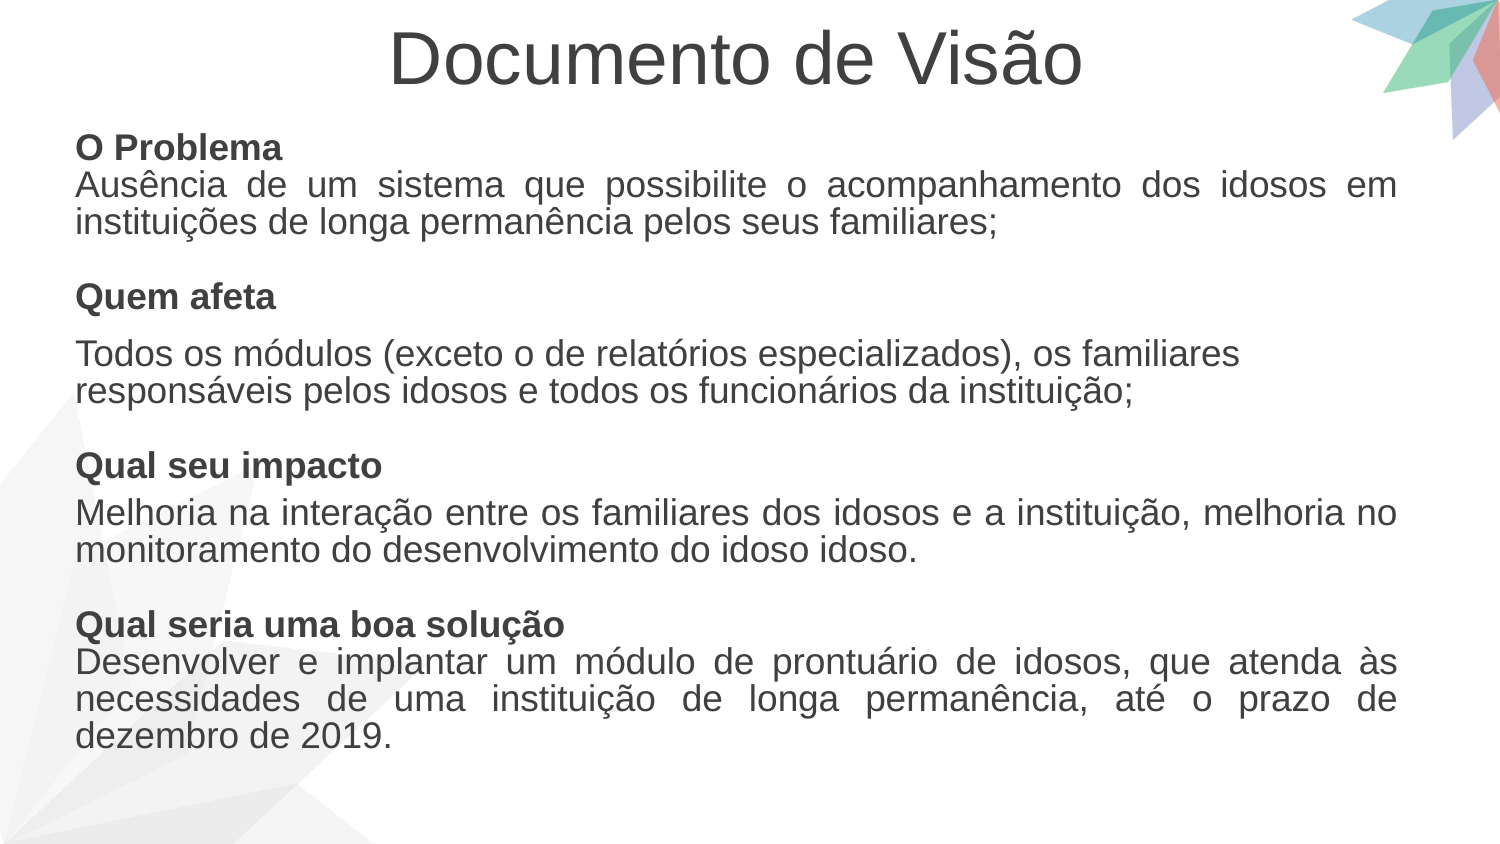

Documento de Visão
O Problema
Ausência de um sistema que possibilite o acompanhamento dos idosos em instituições de longa permanência pelos seus familiares;

Quem afeta
Todos os módulos (exceto o de relatórios especializados), os familiares responsáveis pelos idosos e todos os funcionários da instituição;

Qual seu impacto
Melhoria na interação entre os familiares dos idosos e a instituição, melhoria no monitoramento do desenvolvimento do idoso idoso.

Qual seria uma boa solução
Desenvolver e implantar um módulo de prontuário de idosos, que atenda às necessidades de uma instituição de longa permanência, até o prazo de dezembro de 2019.